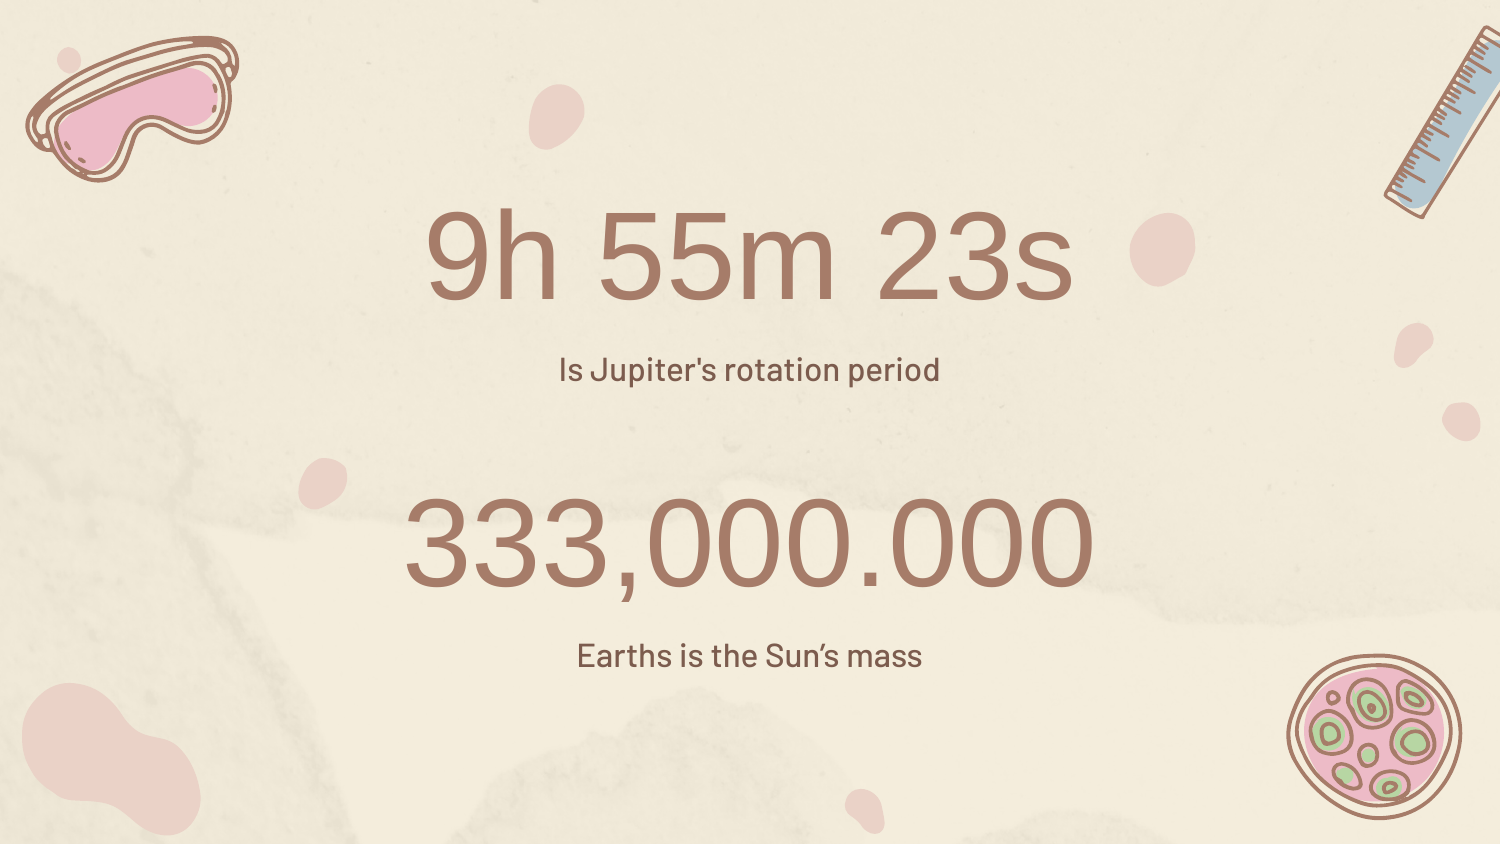

# 9h 55m 23s
Is Jupiter's rotation period
333,000.000
Earths is the Sun’s mass